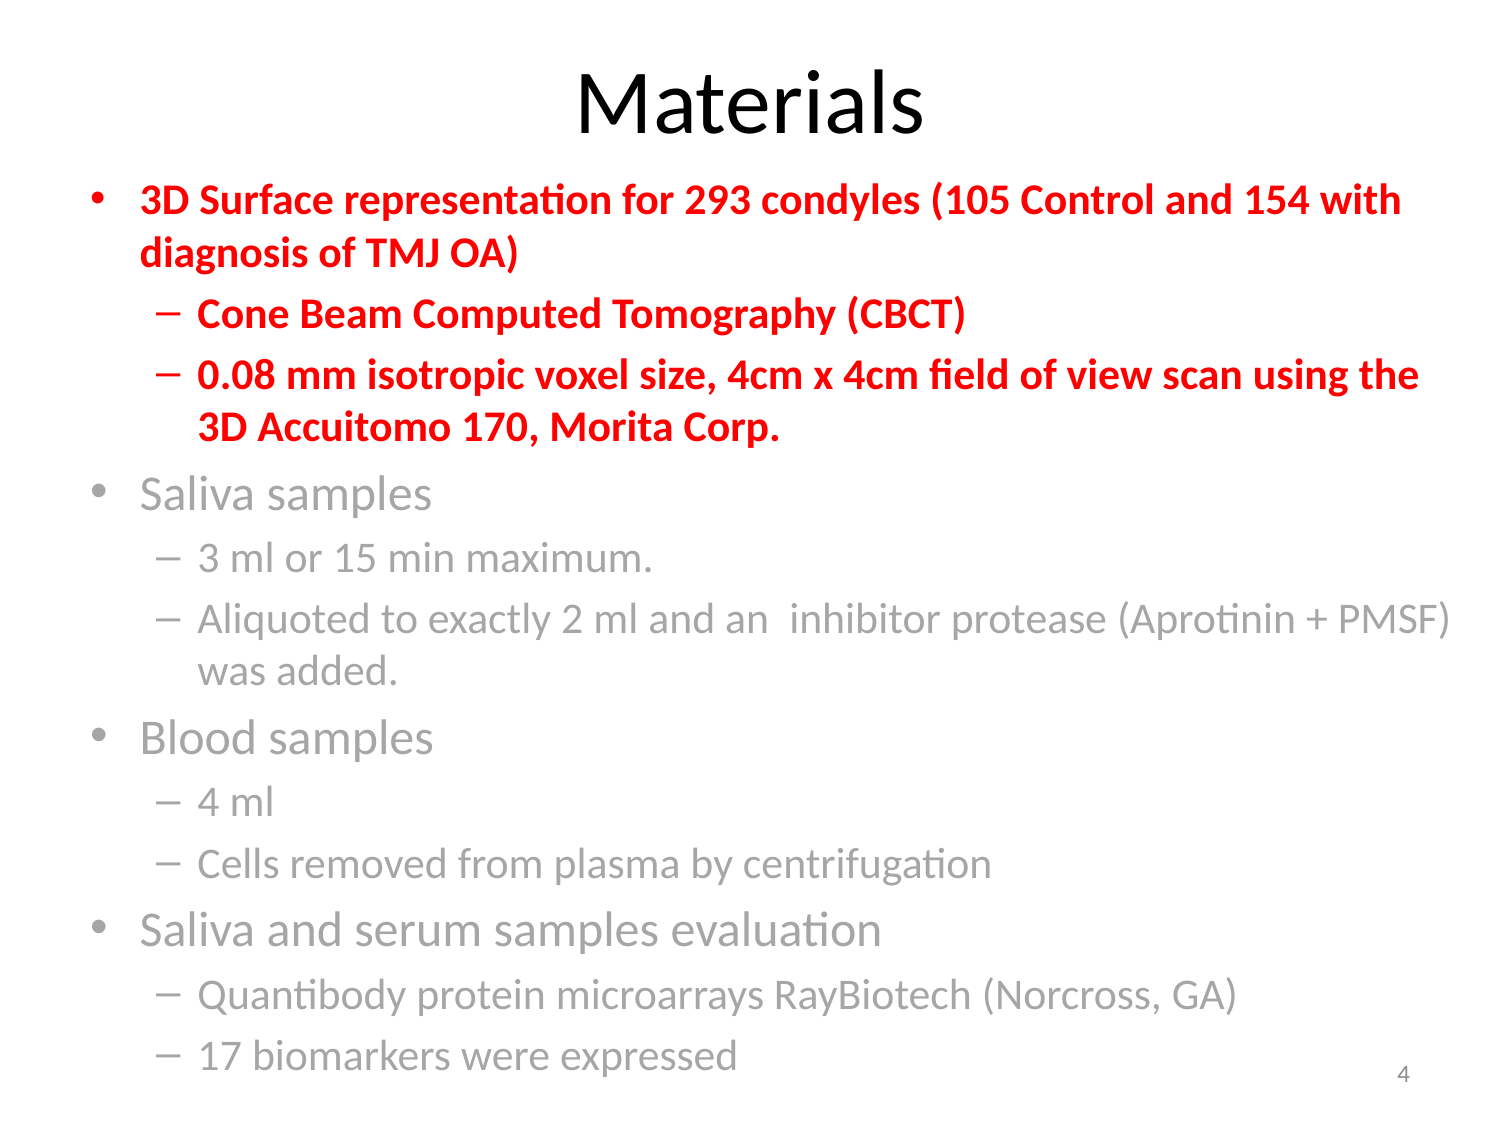

# Materials
3D Surface representation for 293 condyles (105 Control and 154 with diagnosis of TMJ OA)
Cone Beam Computed Tomography (CBCT)
0.08 mm isotropic voxel size, 4cm x 4cm field of view scan using the 3D Accuitomo 170, Morita Corp.
Saliva samples
3 ml or 15 min maximum.
Aliquoted to exactly 2 ml and an  inhibitor protease (Aprotinin + PMSF) was added.
Blood samples
4 ml
Cells removed from plasma by centrifugation
Saliva and serum samples evaluation
Quantibody protein microarrays RayBiotech (Norcross, GA)
17 biomarkers were expressed
4